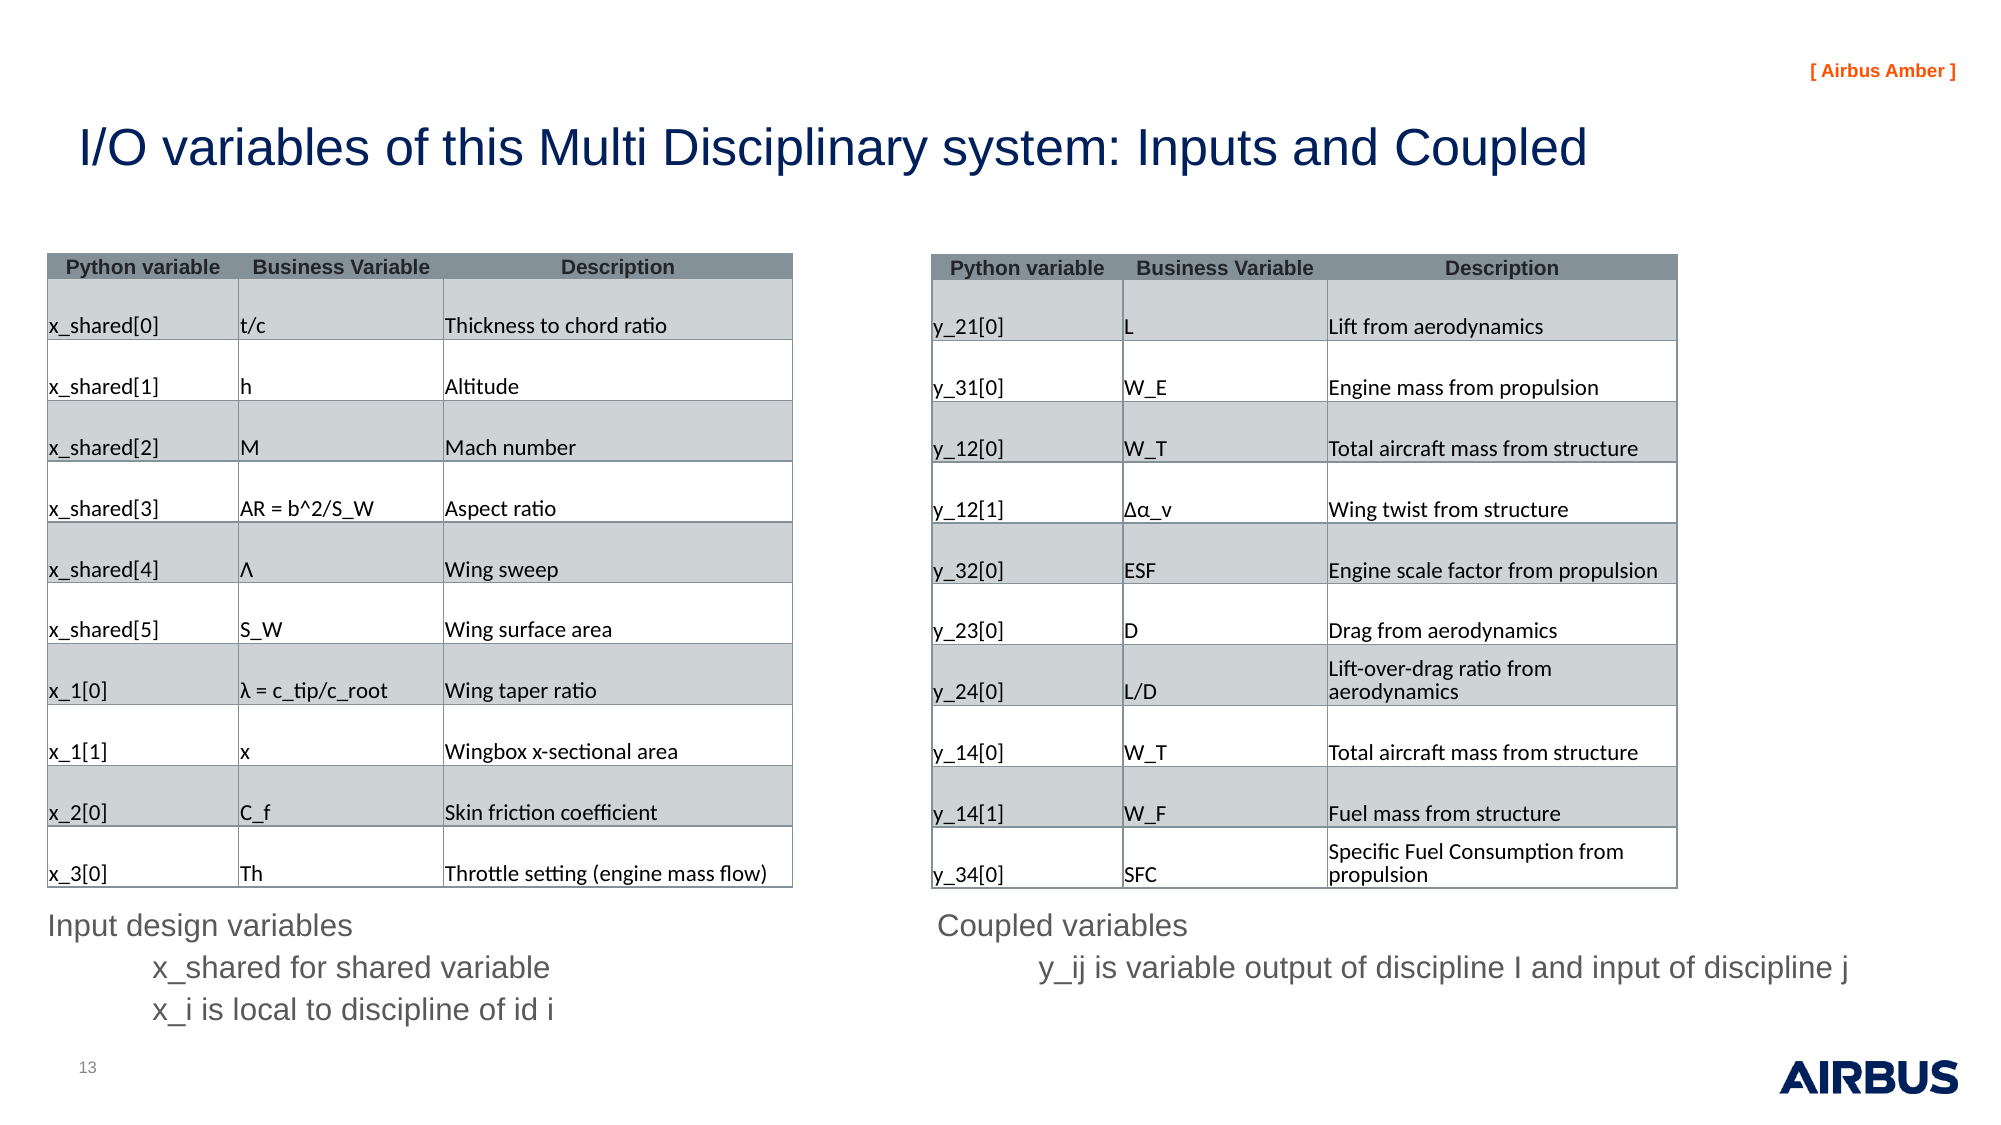

# I/O variables of this Multi Disciplinary system: Inputs and Coupled

 Input design variables                                                                   Coupled variables
             x_shared for shared variable                                                        y_ij is variable output of discipline I and input of discipline j
             x_i is local to discipline of id i

| Python variable | Business Variable | Description |
| --- | --- | --- |
| x\_shared[0] | t/c | Thickness to chord ratio |
| x\_shared[1] | h | Altitude |
| x\_shared[2] | M | Mach number |
| x\_shared[3] | AR = b^2/S\_W | Aspect ratio |
| x\_shared[4] | Λ | Wing sweep |
| x\_shared[5] | S\_W | Wing surface area |
| x\_1[0] | λ = c\_tip/c\_root | Wing taper ratio |
| x\_1[1] | x | Wingbox x-sectional area |
| x\_2[0] | C\_f | Skin friction coefficient |
| x\_3[0] | Th | Throttle setting (engine mass flow) |
| Python variable | Business Variable | Description |
| --- | --- | --- |
| y\_21[0] | L | Lift from aerodynamics |
| y\_31[0] | W\_E | Engine mass from propulsion |
| y\_12[0] | W\_T | Total aircraft mass from structure |
| y\_12[1] | Δα\_v | Wing twist from structure |
| y\_32[0] | ESF | Engine scale factor from propulsion |
| y\_23[0] | D | Drag from aerodynamics |
| y\_24[0] | L/D | Lift-over-drag ratio from aerodynamics |
| y\_14[0] | W\_T | Total aircraft mass from structure |
| y\_14[1] | W\_F | Fuel mass from structure |
| y\_34[0] | SFC | Specific Fuel Consumption from propulsion |